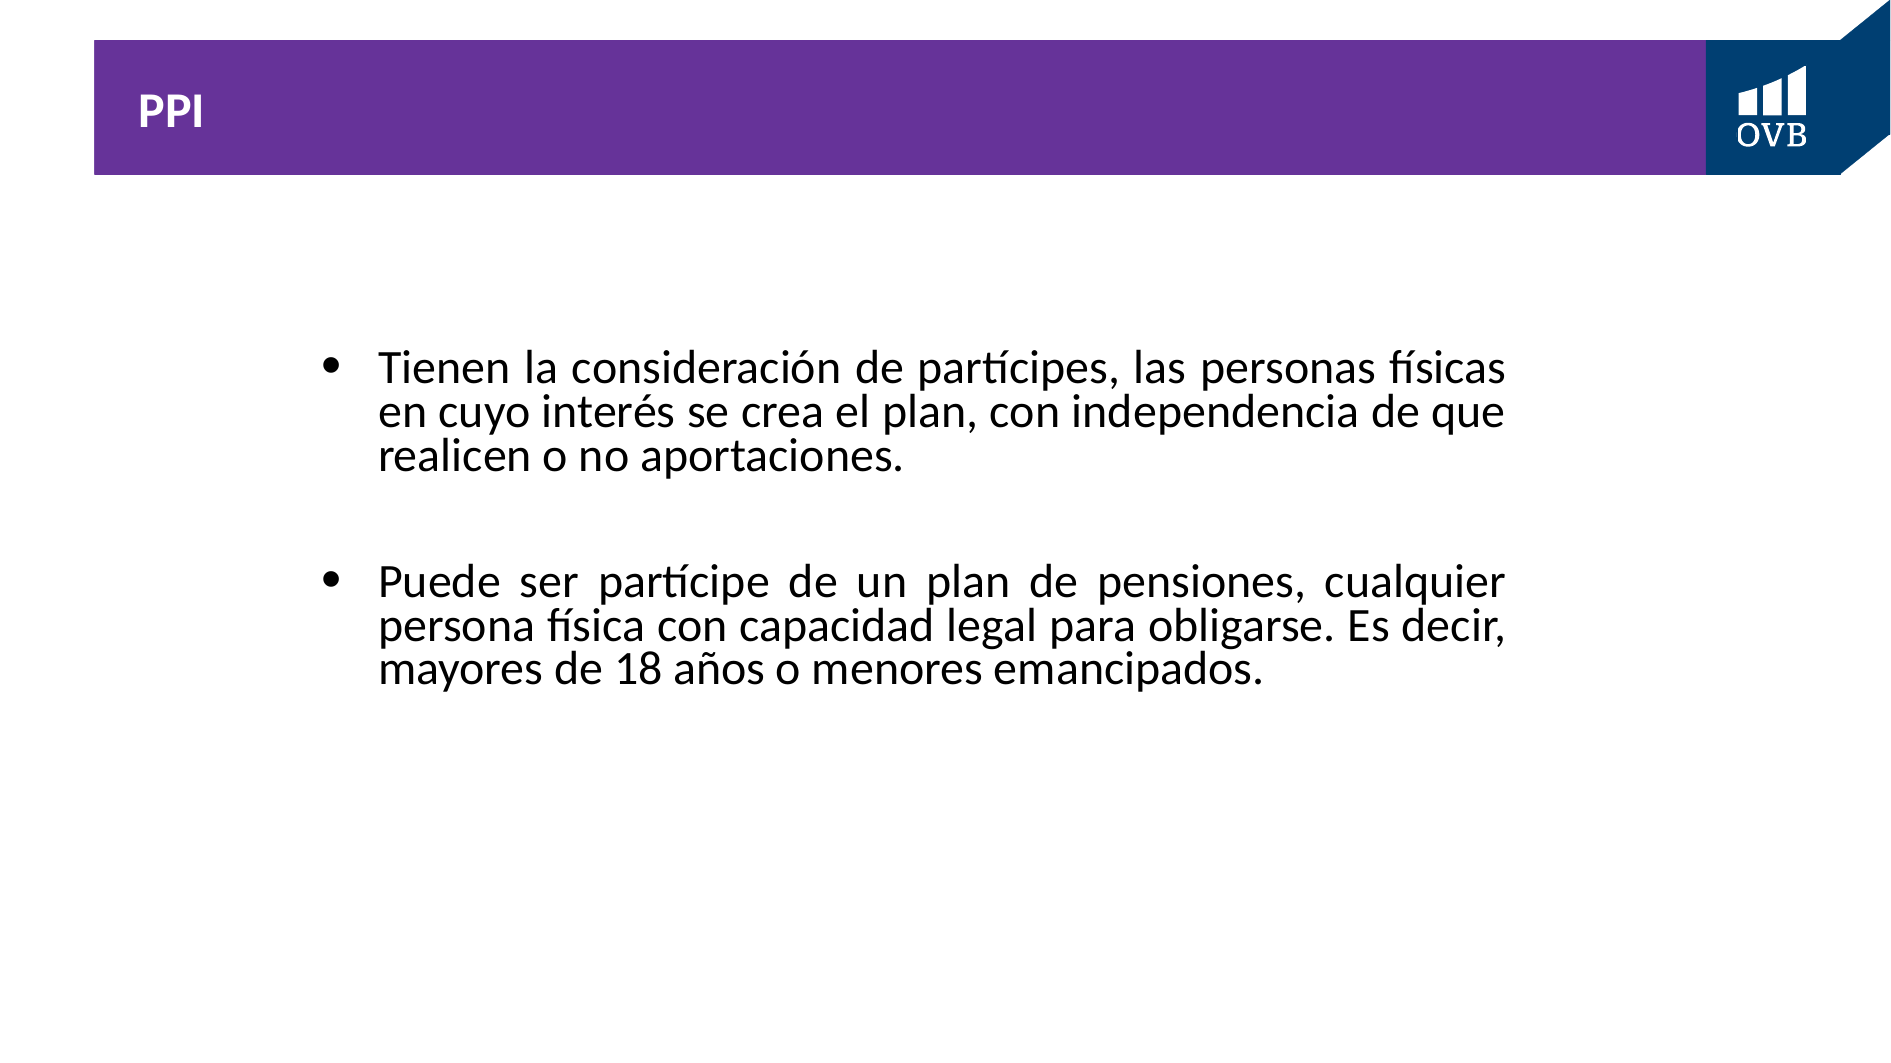

# PPI
Tienen la consideración de partícipes, las personas físicas en cuyo interés se crea el plan, con independencia de que realicen o no aportaciones.

Puede ser partícipe de un plan de pensiones, cualquier persona física con capacidad legal para obligarse. Es decir, mayores de 18 años o menores emancipados.